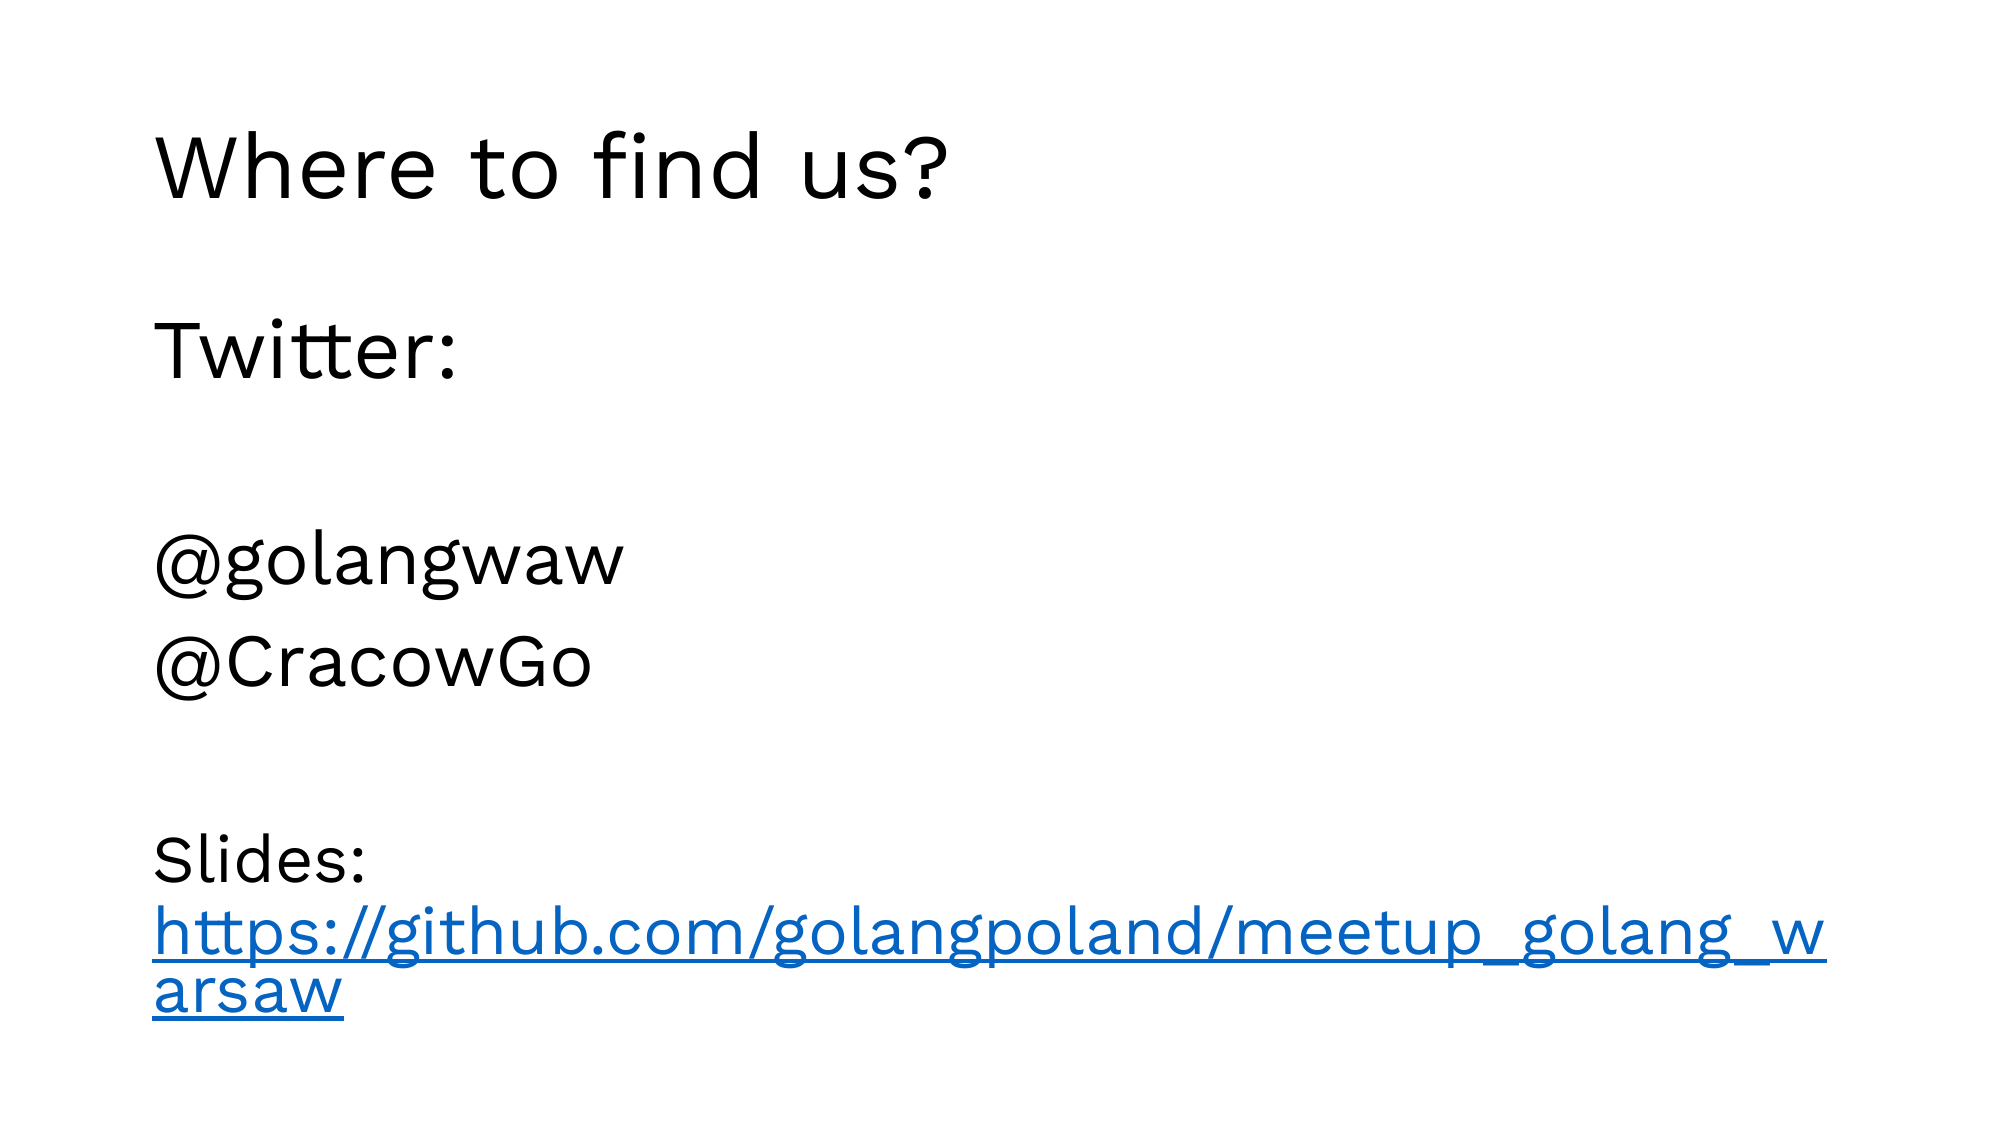

# Where to find us?
Twitter:

@golangwaw
@CracowGo

Slides: https://github.com/golangpoland/meetup_golang_warsaw